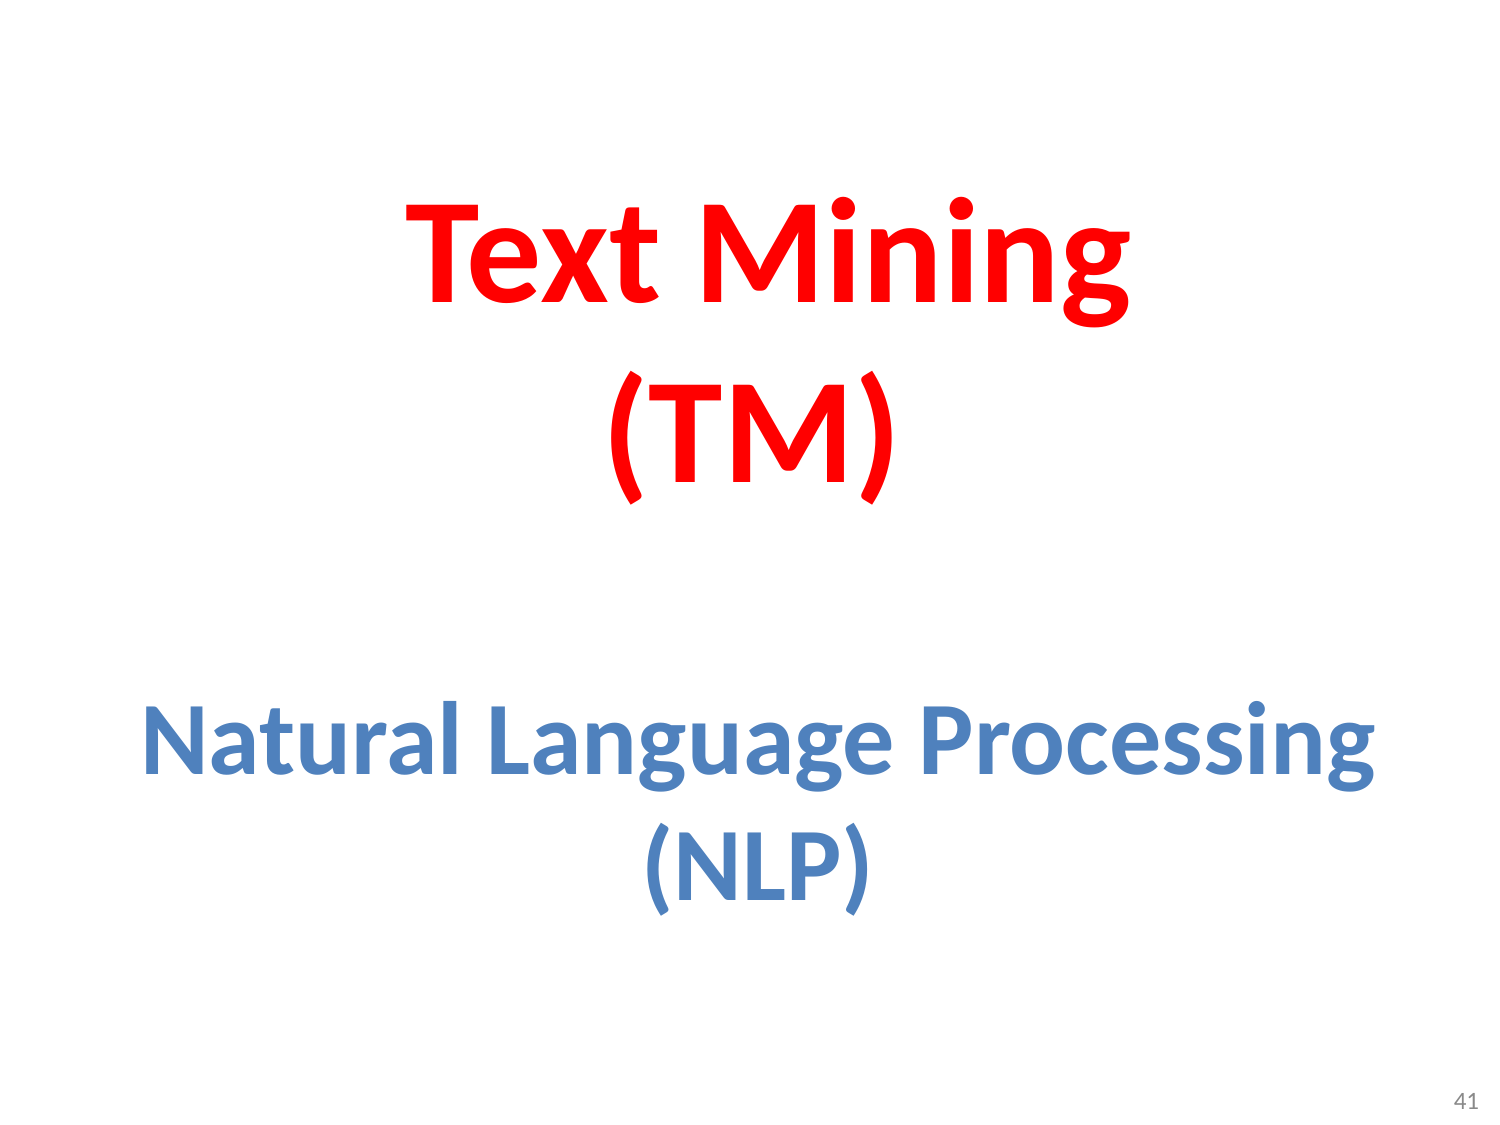

Text Mining
(TM)
# Natural Language Processing (NLP)
41